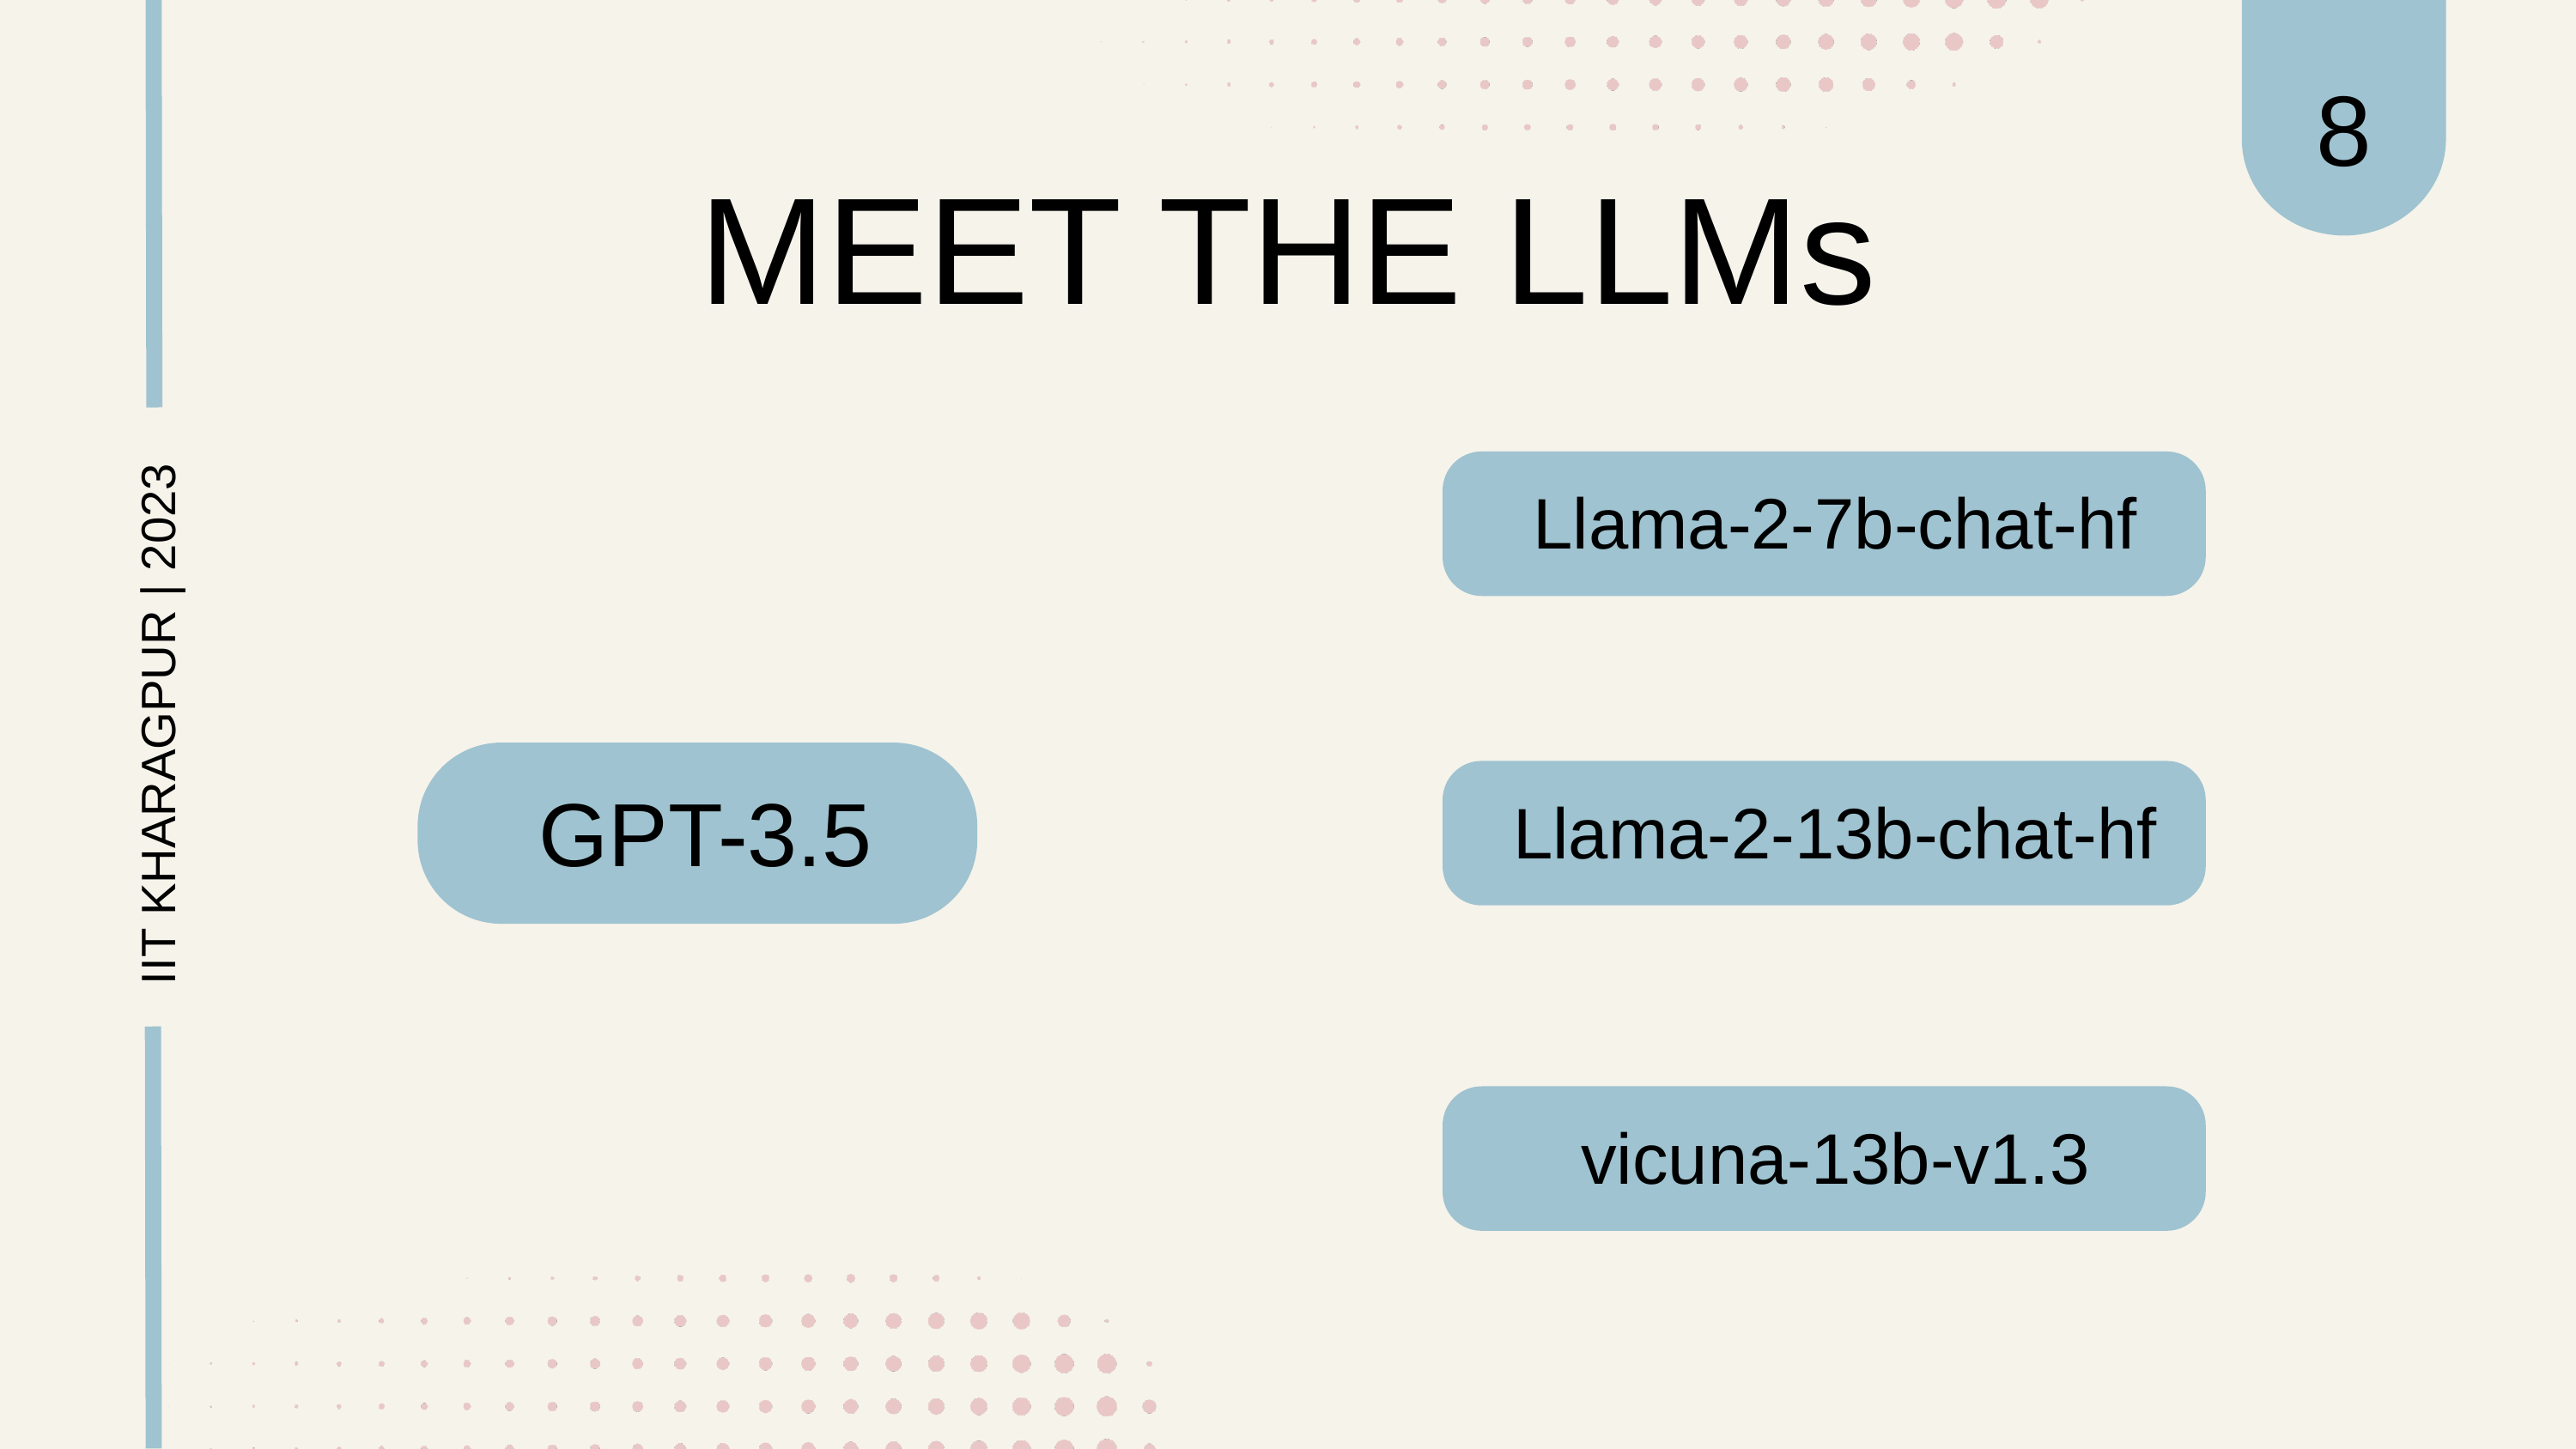

8

MEET THE LLMs

Llama-2-7b-chat-hf
IIT KHARAGPUR | 2023

GPT-3.5

Llama-2-13b-chat-hf

vicuna-13b-v1.3